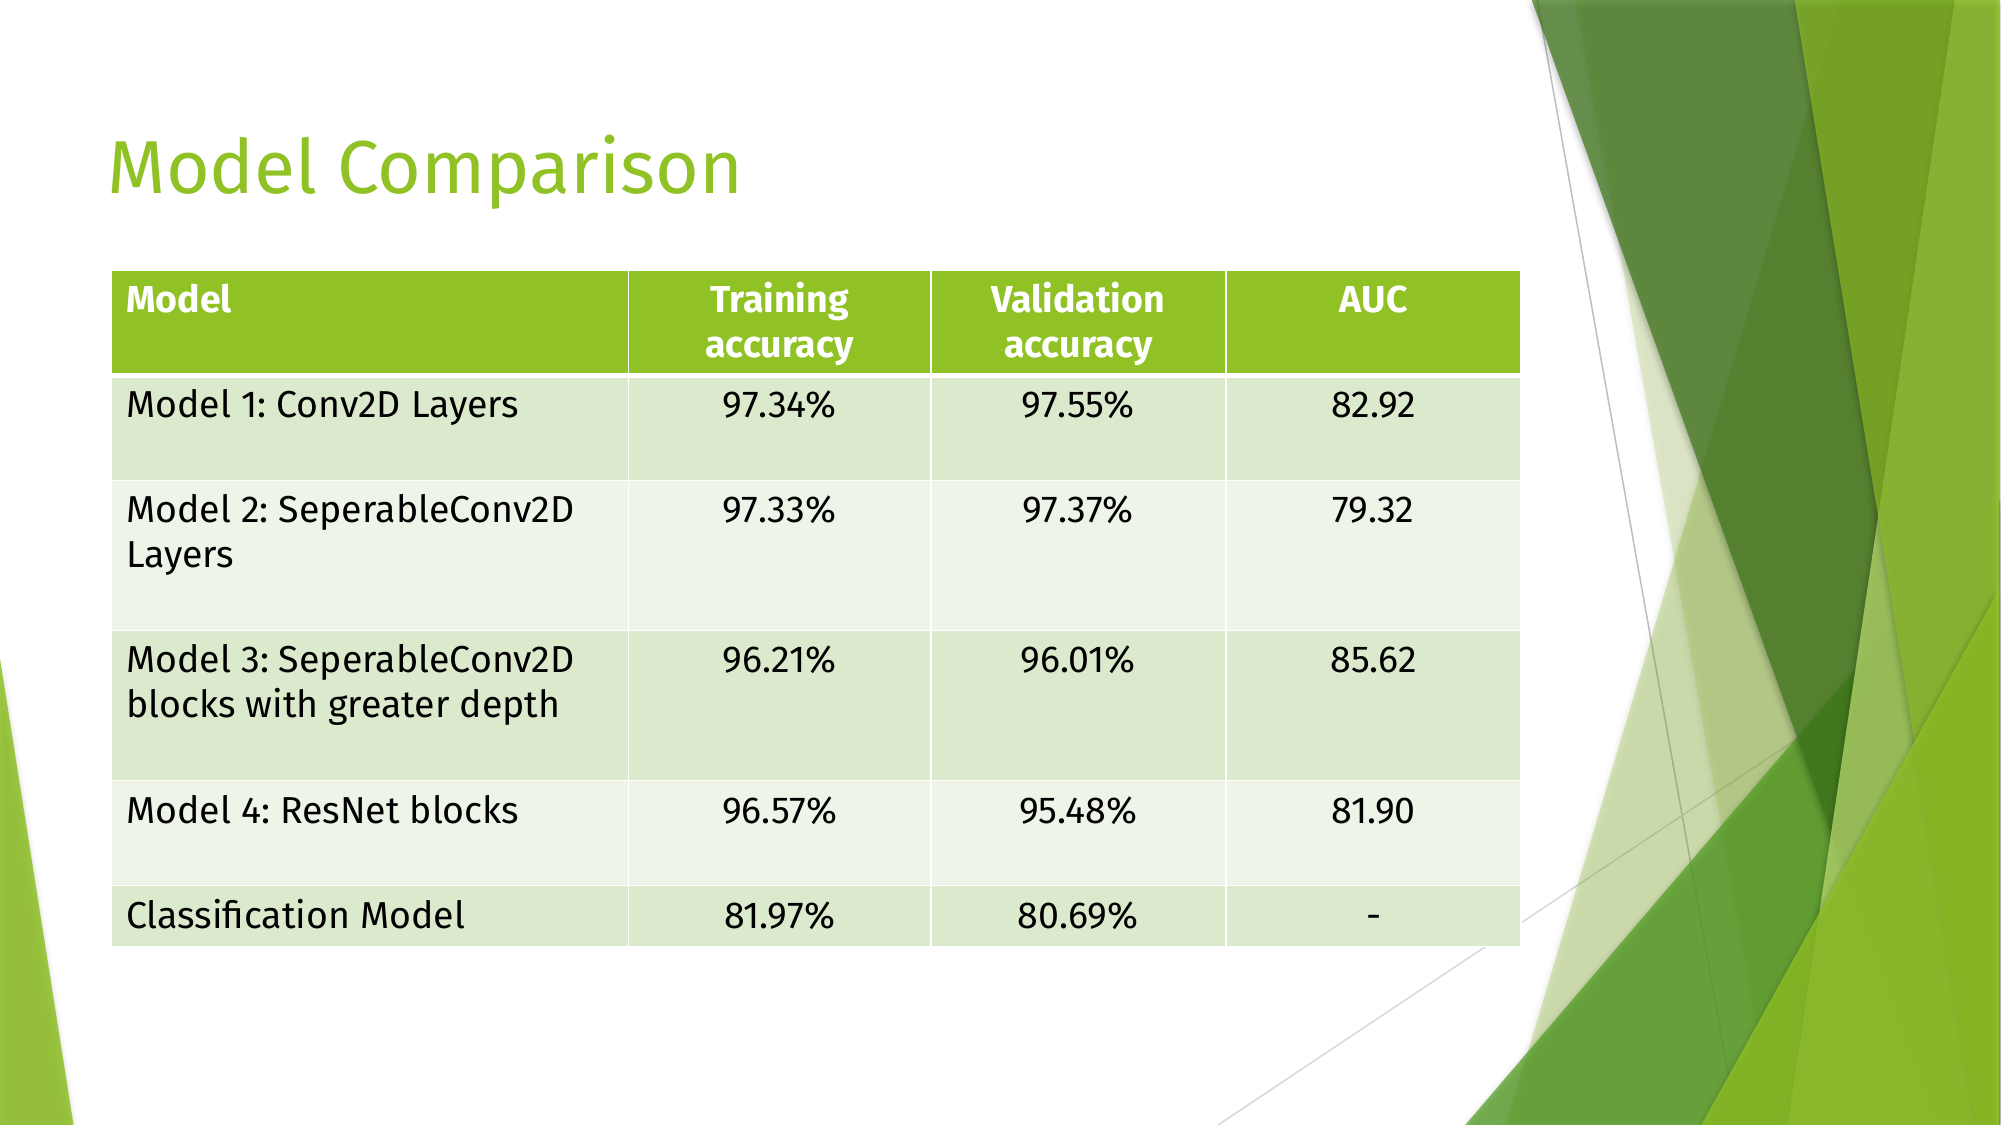

Model Comparison
| Model | Training accuracy | Validation accuracy | AUC |
| --- | --- | --- | --- |
| Model 1: Conv2D Layers | 97.34% | 97.55% | 82.92 |
| Model 2: SeperableConv2D Layers | 97.33% | 97.37% | 79.32 |
| Model 3: SeperableConv2D blocks with greater depth | 96.21% | 96.01% | 85.62 |
| Model 4: ResNet blocks | 96.57% | 95.48% | 81.90 |
| Classification Model | 81.97% | 80.69% | - |